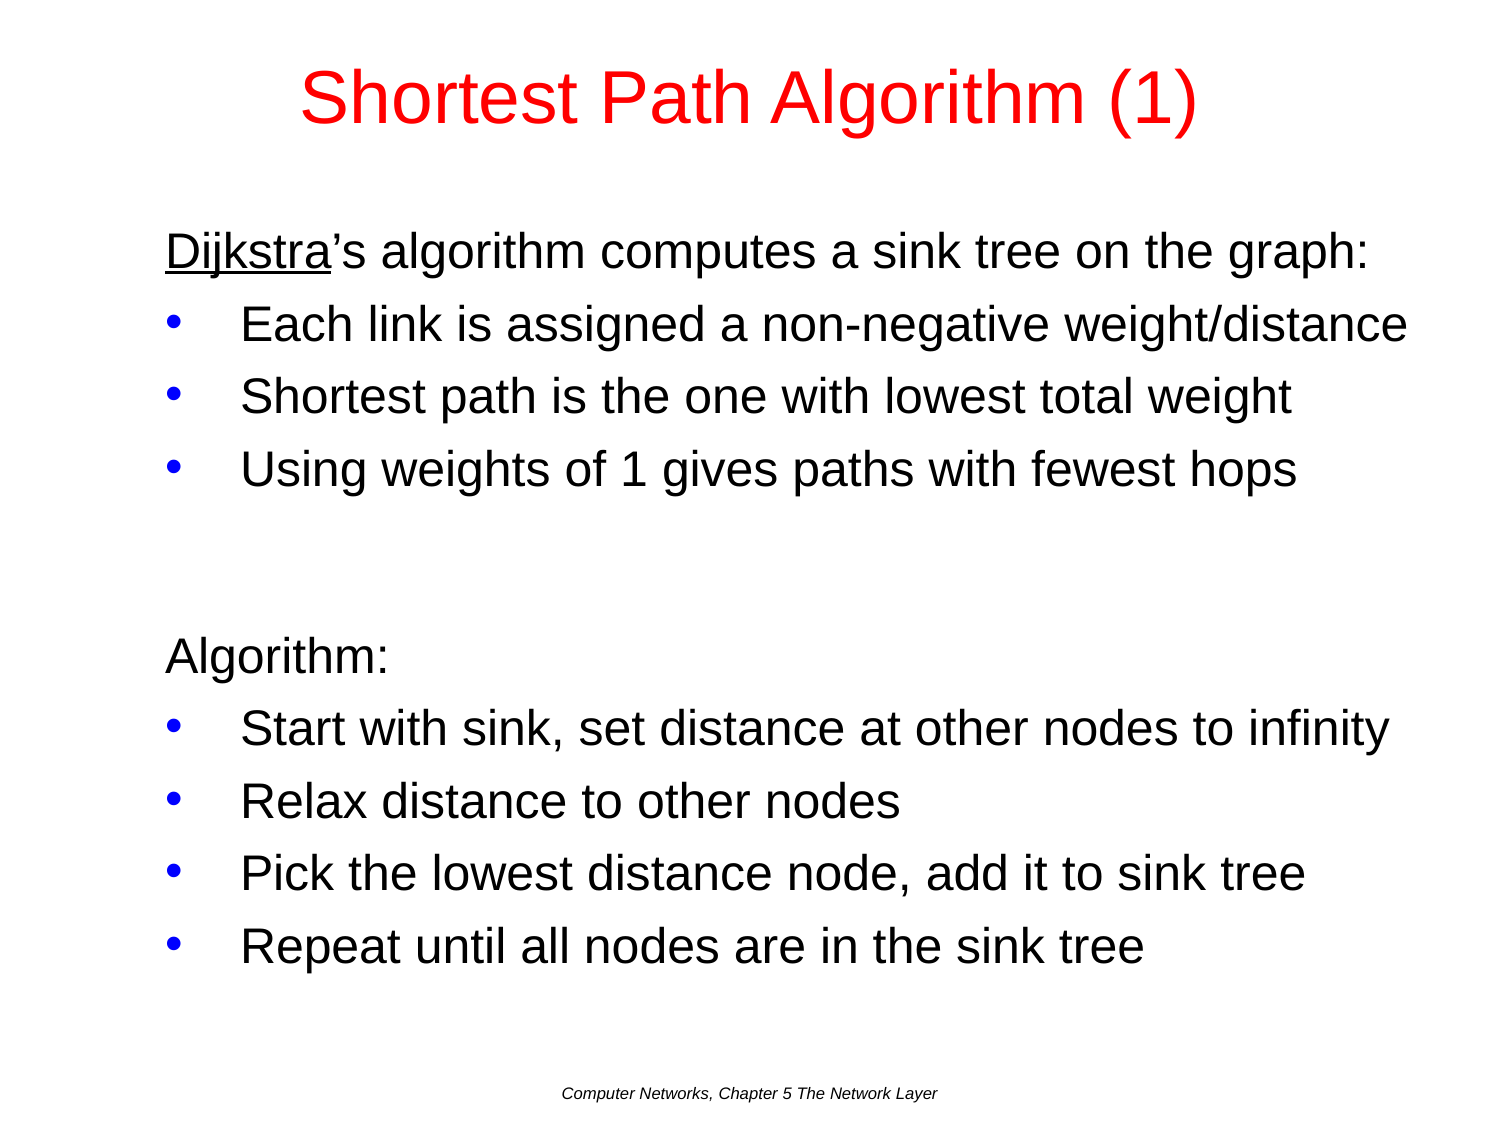

# Shortest Path Algorithm (1)
Dijkstra’s algorithm computes a sink tree on the graph:
Each link is assigned a non-negative weight/distance
Shortest path is the one with lowest total weight
Using weights of 1 gives paths with fewest hops

Algorithm:
Start with sink, set distance at other nodes to infinity
Relax distance to other nodes
Pick the lowest distance node, add it to sink tree
Repeat until all nodes are in the sink tree

Computer Networks, Chapter 5 The Network Layer